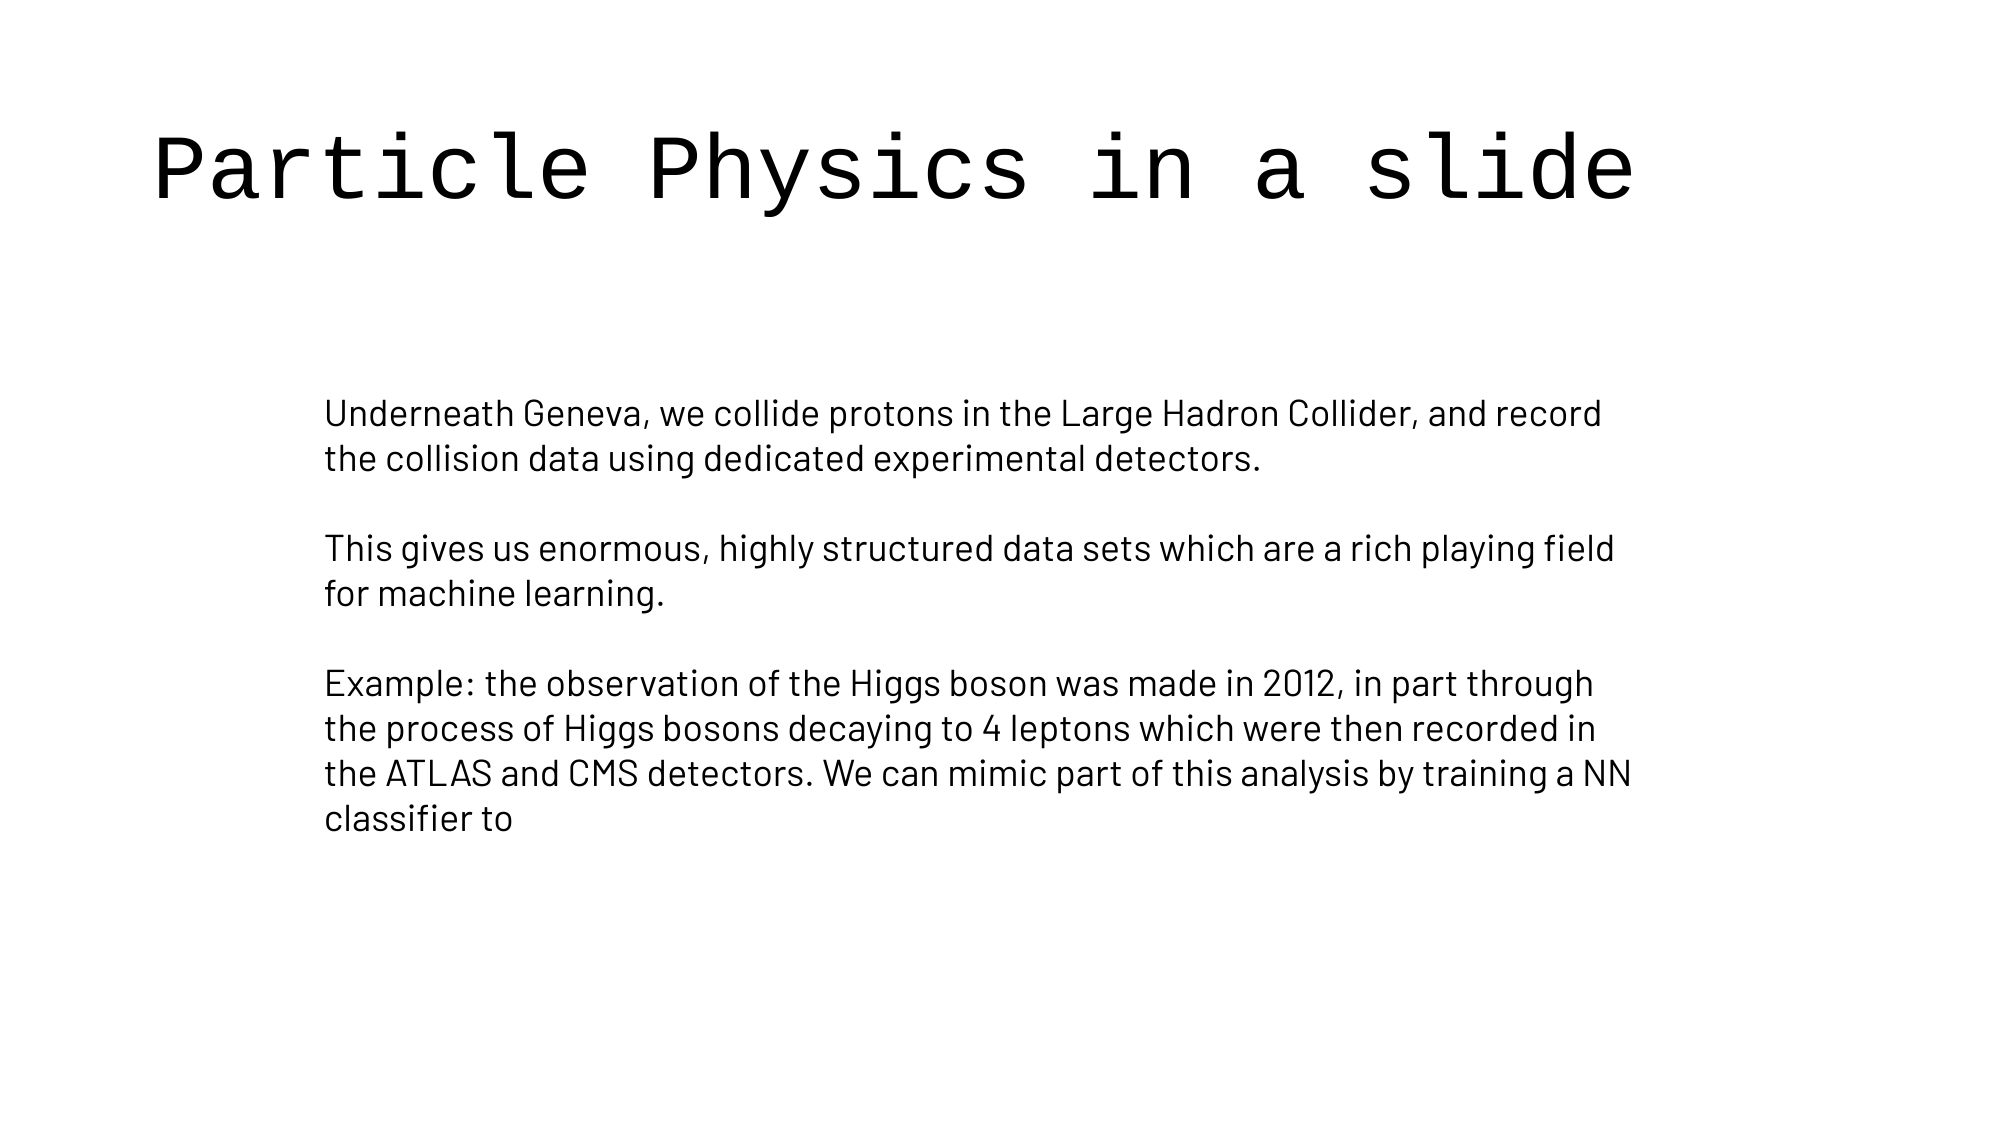

# Particle Physics in a slide
Underneath Geneva, we collide protons in the Large Hadron Collider, and record the collision data using dedicated experimental detectors.

This gives us enormous, highly structured data sets which are a rich playing field for machine learning.

Example: the observation of the Higgs boson was made in 2012, in part through the process of Higgs bosons decaying to 4 leptons which were then recorded in the ATLAS and CMS detectors. We can mimic part of this analysis by training a NN classifier to